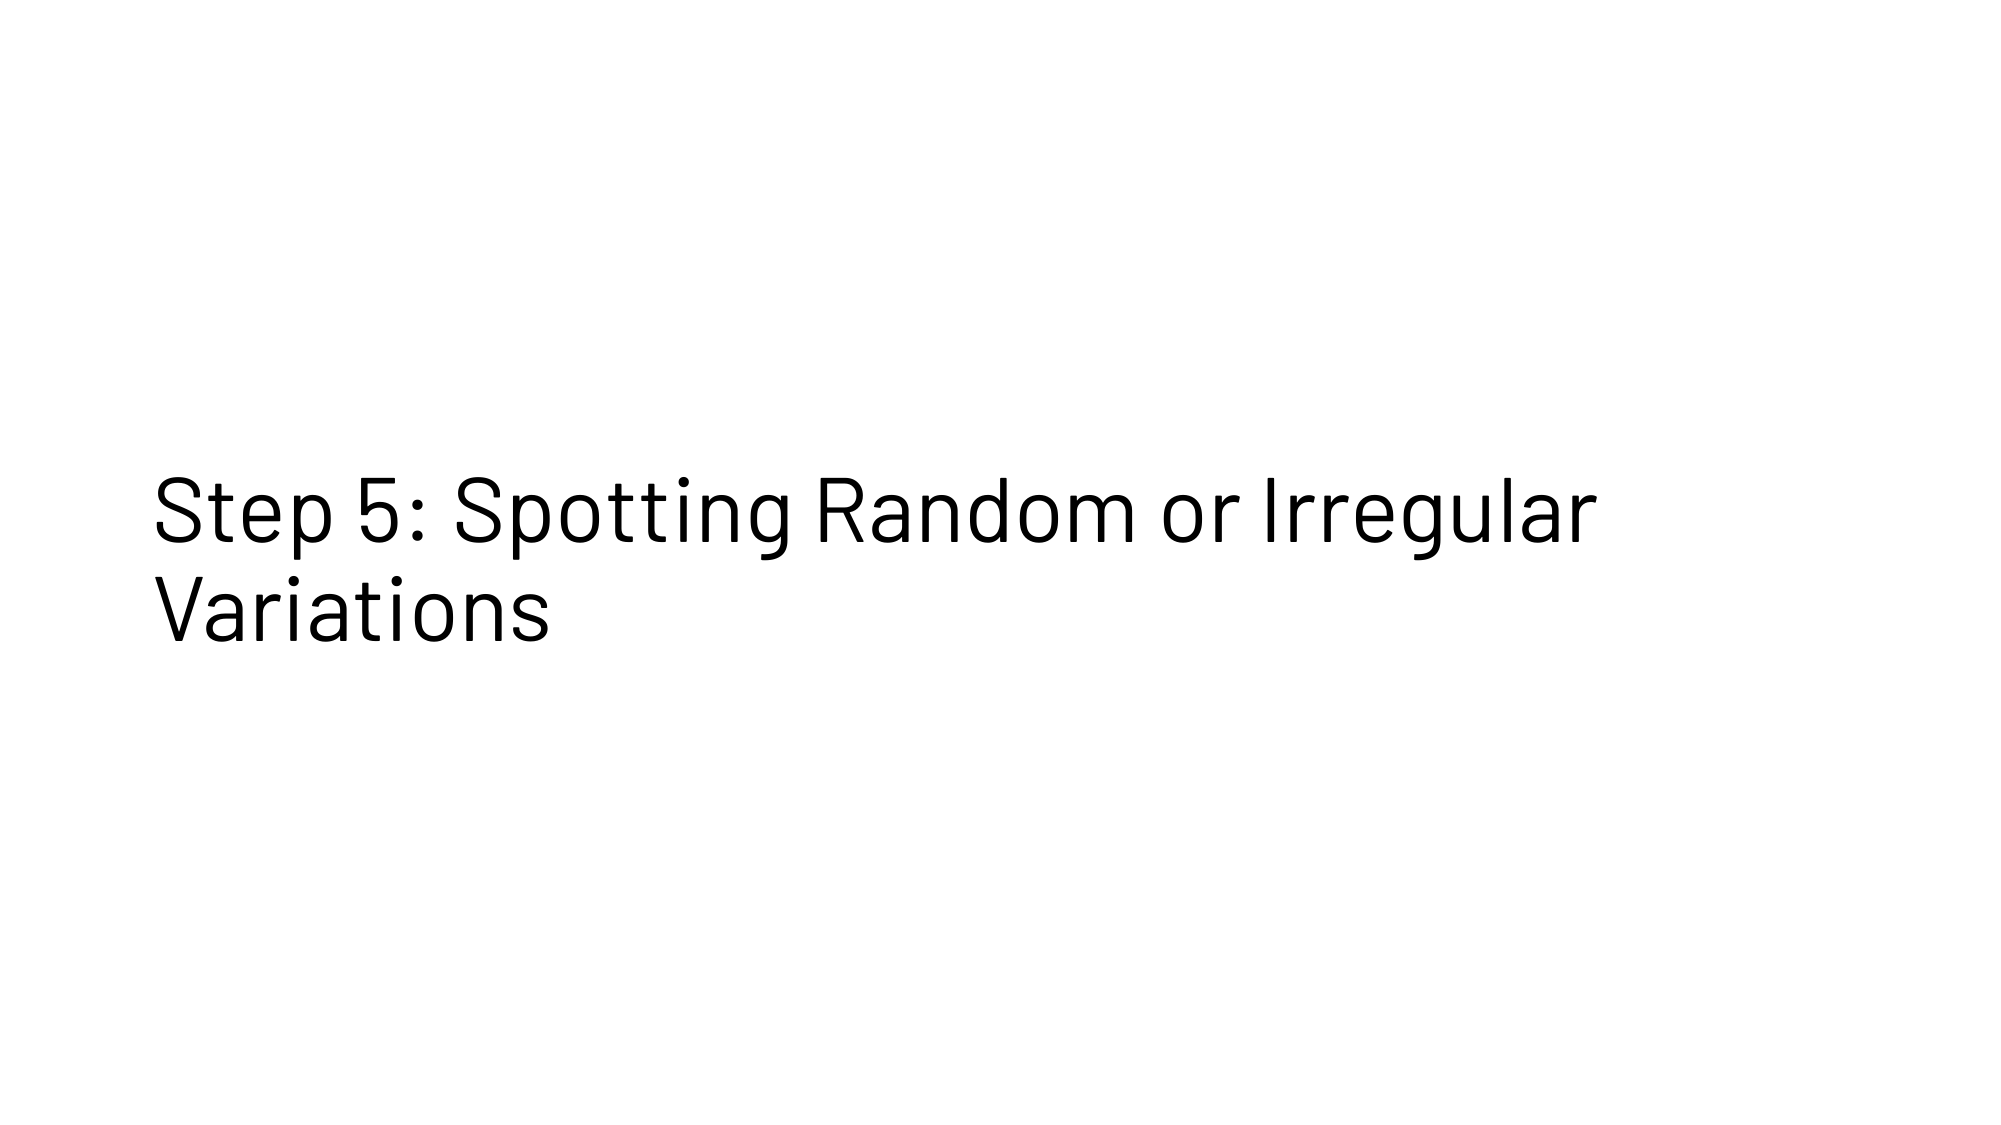

# Step 5: Spotting Random or Irregular Variations